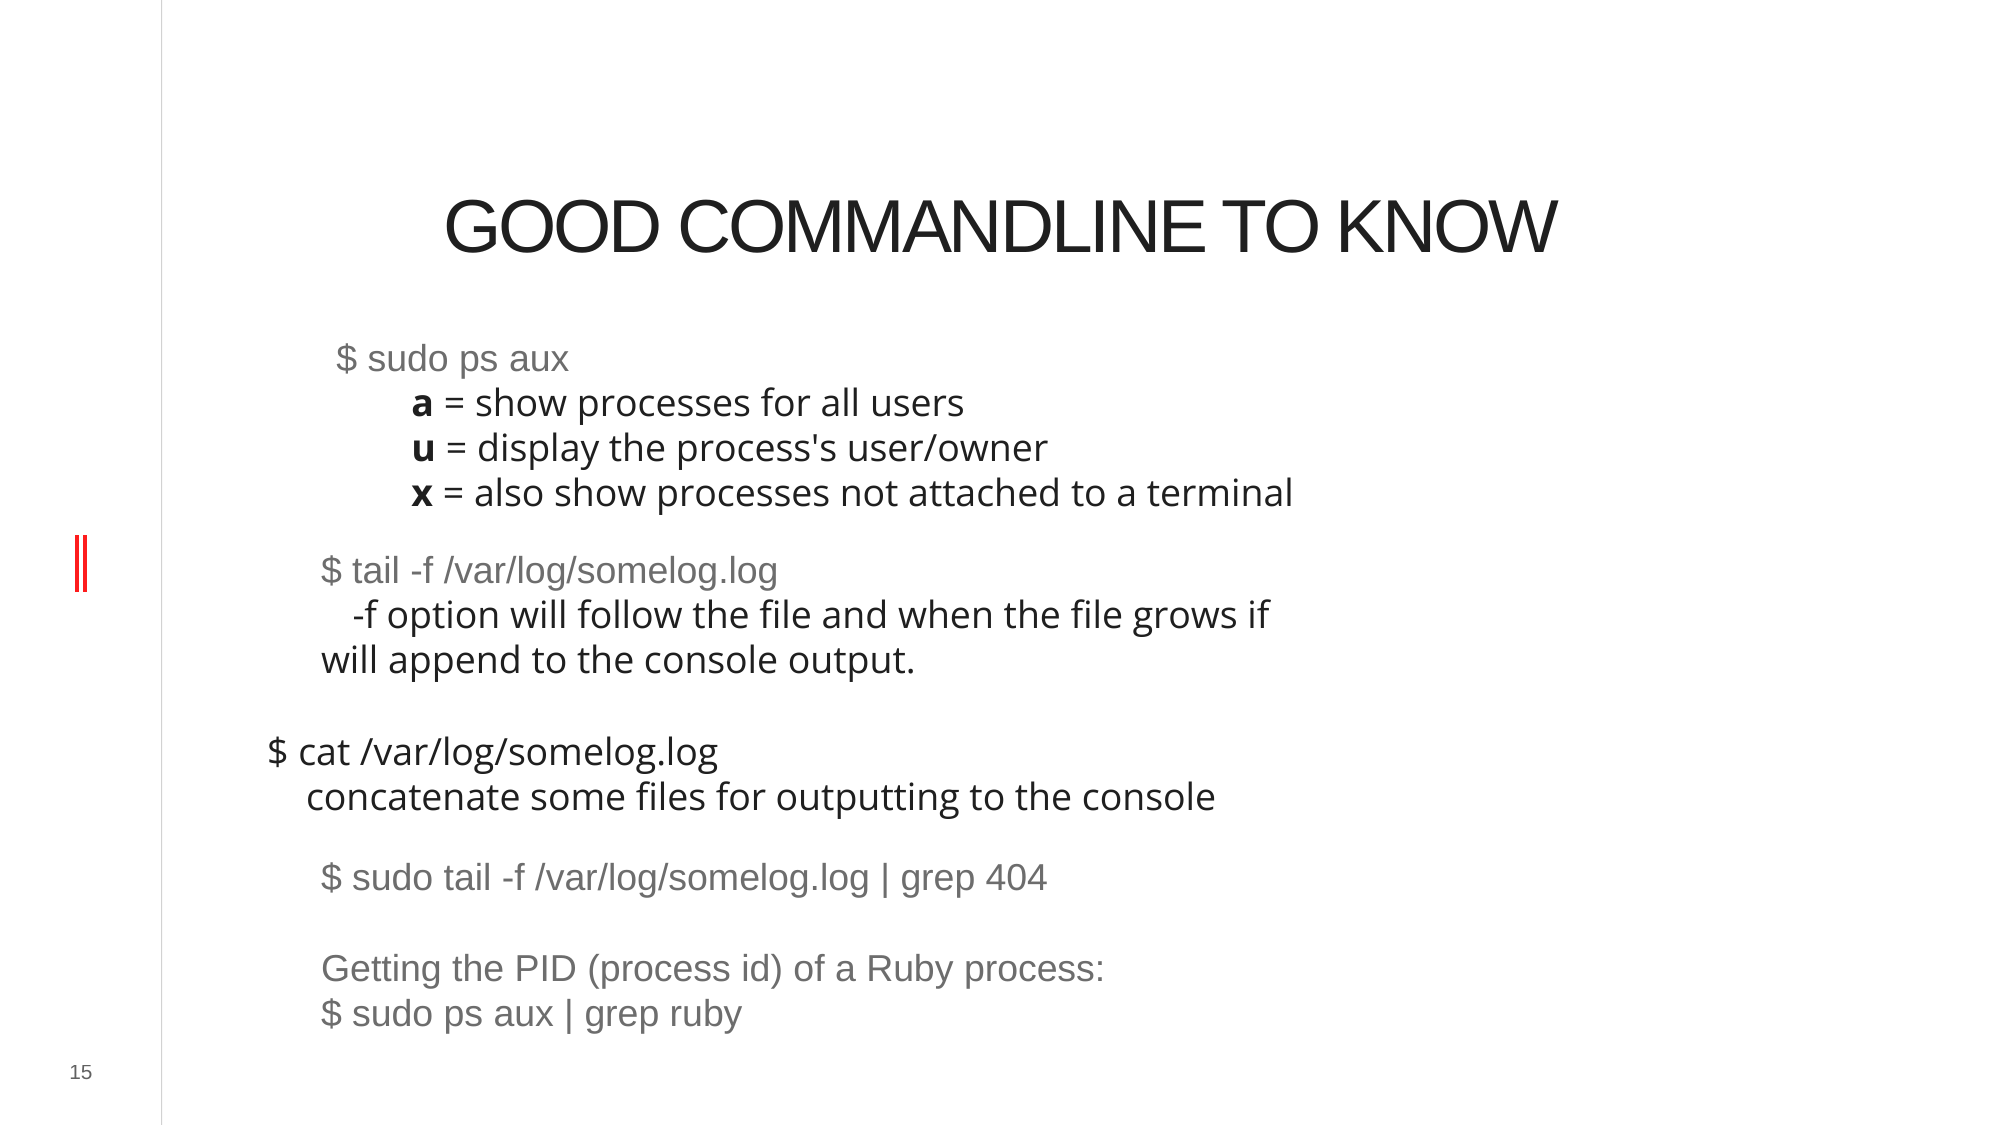

# GOOD COMMANDLINE TO KNOW
$ sudo ps aux
a = show processes for all users
u = display the process's user/owner
x = also show processes not attached to a terminal

$ tail -f /var/log/somelog.log
   -f option will follow the file and when the file grows if will append to the console output.
$ cat /var/log/somelog.log
    concatenate some files for outputting to the console
$ sudo tail -f /var/log/somelog.log | grep 404

Getting the PID (process id) of a Ruby process:
$ sudo ps aux | grep ruby

15